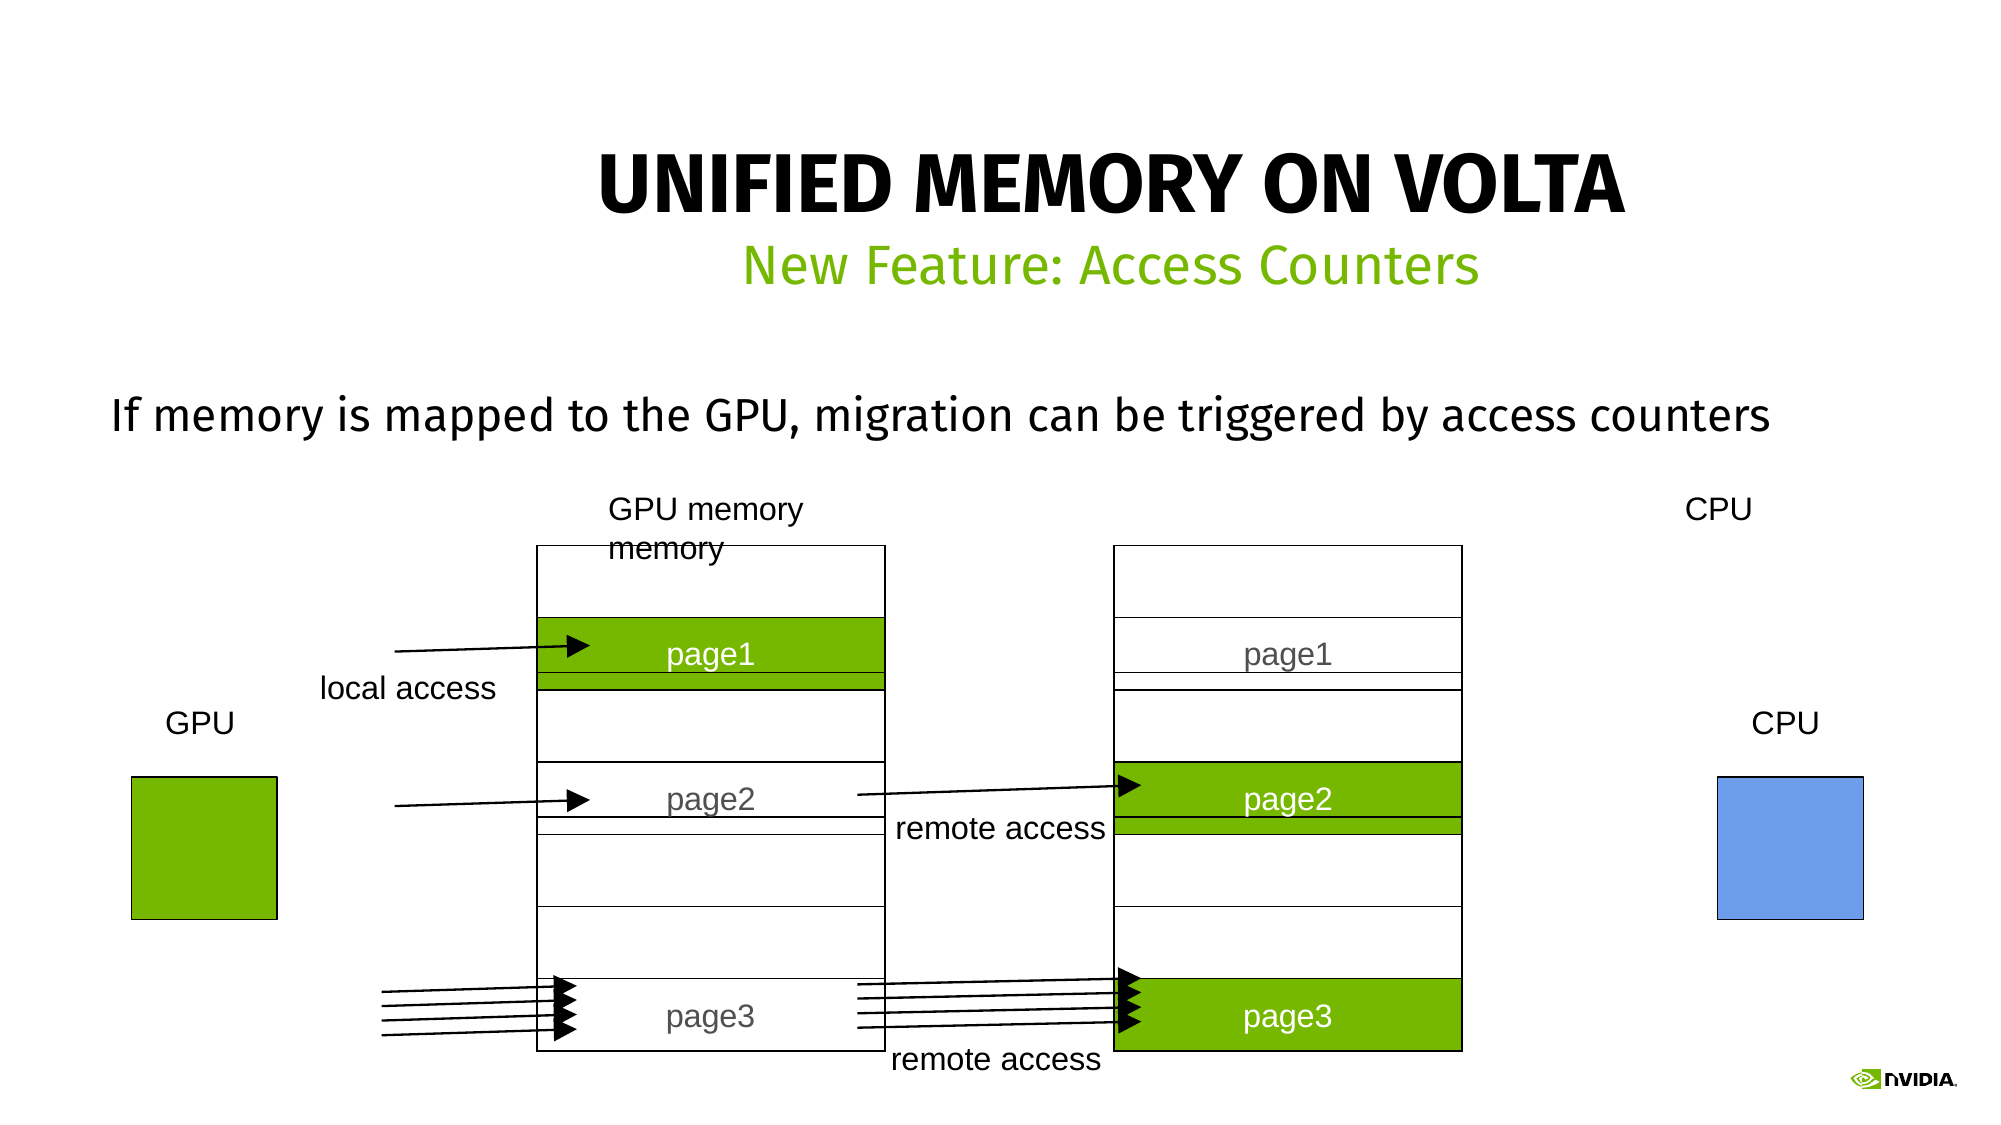

# UNIFIED MEMORY ON VOLTA
New Feature: Access Counters
If memory is mapped to the GPU, migration can be triggered by access counters
GPU memory	CPU memory

page1
page1

local access
GPU
CPU
page2
page2

remote access

page3
page3
remote access
206